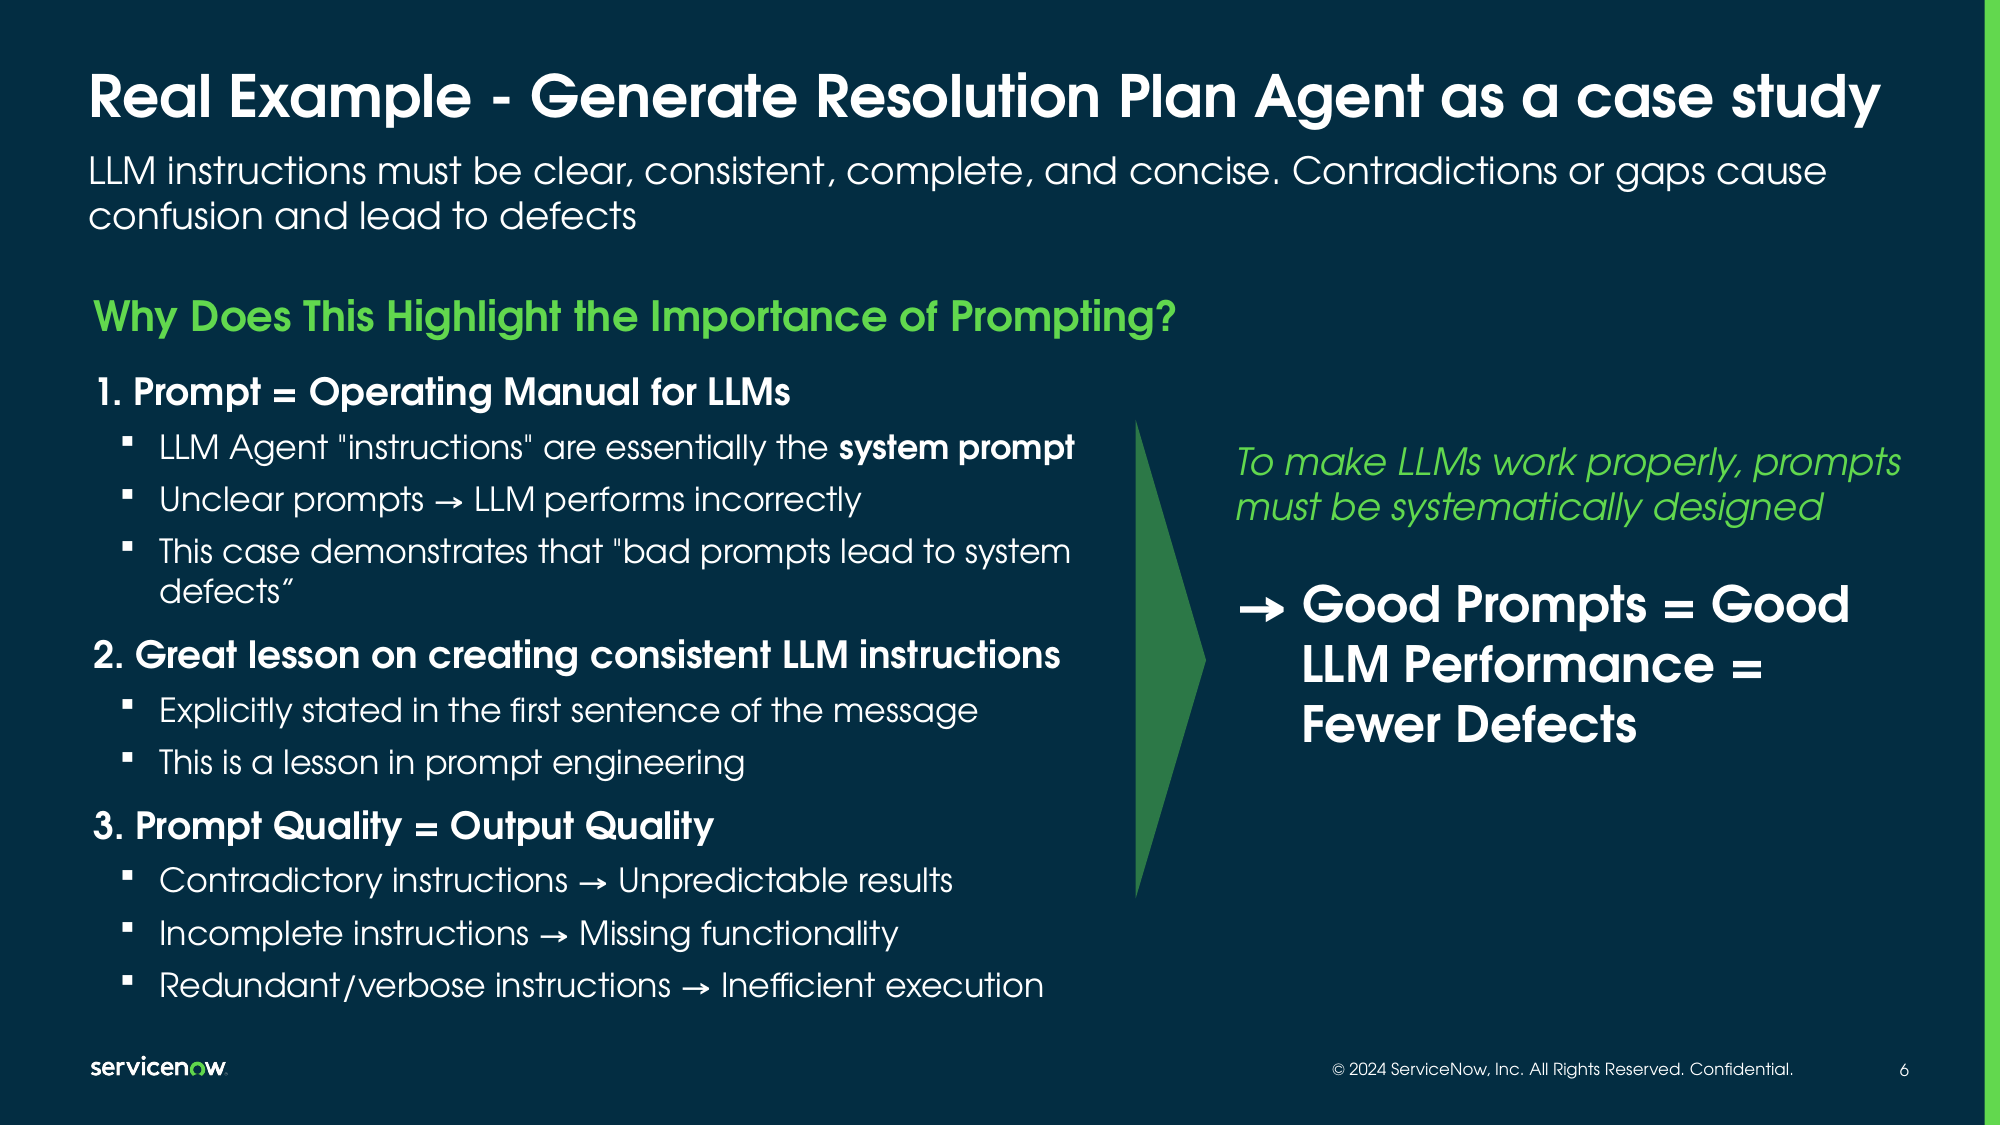

# Real Example - Generate Resolution Plan Agent as a case study
LLM instructions must be clear, consistent, complete, and concise. Contradictions or gaps cause confusion and lead to defects

Why Does This Highlight the Importance of Prompting?

1. Prompt = Operating Manual for LLMs
LLM Agent "instructions" are essentially the system prompt
Unclear prompts → LLM performs incorrectly
This case demonstrates that "bad prompts lead to system defects”
2. Great lesson on creating consistent LLM instructions
Explicitly stated in the first sentence of the message
This is a lesson in prompt engineering
3. Prompt Quality = Output Quality
Contradictory instructions → Unpredictable results
Incomplete instructions → Missing functionality
Redundant/verbose instructions → Inefficient execution
To make LLMs work properly, prompts must be systematically designed

→ Good Prompts = Good LLM Performance = Fewer Defects